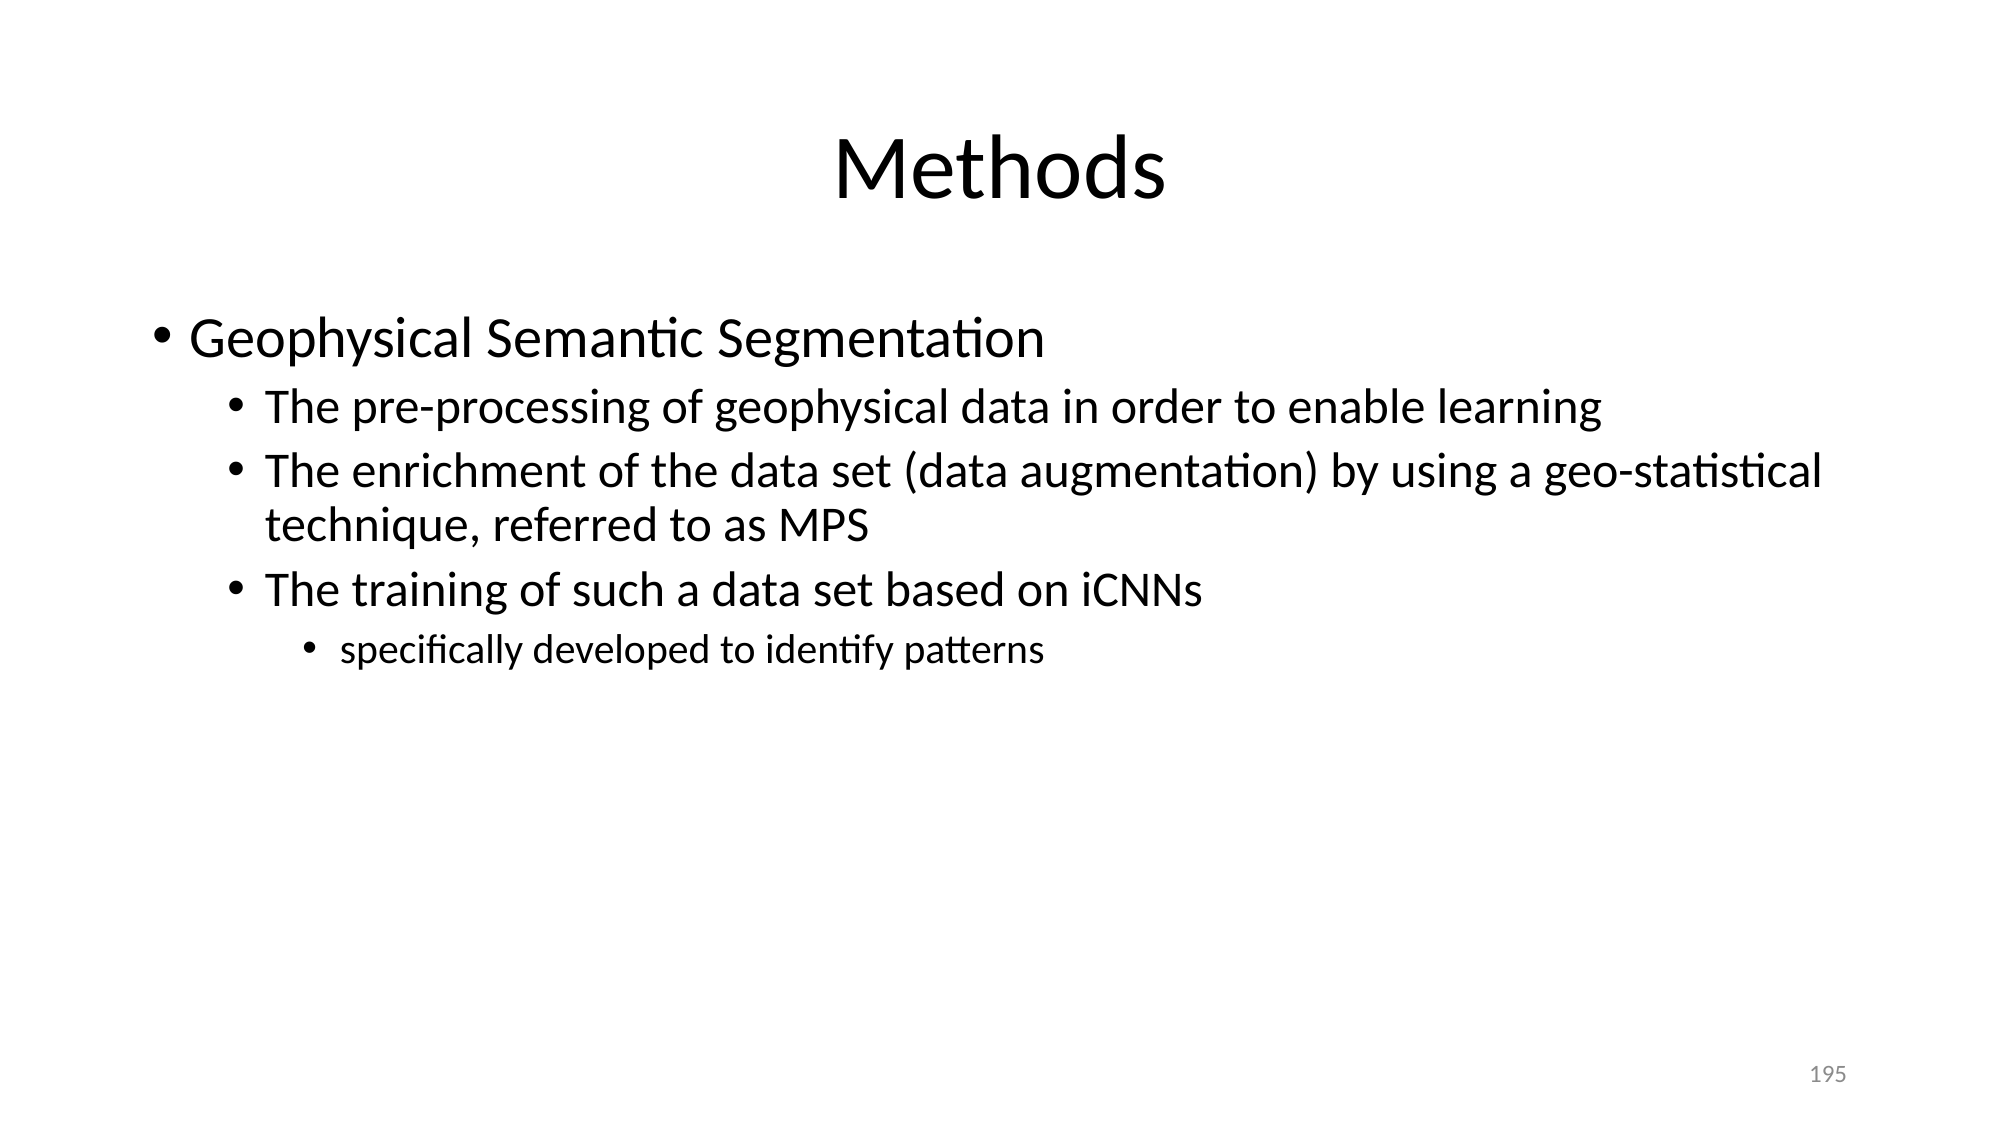

# Methods
Geophysical Semantic Segmentation
The pre-processing of geophysical data in order to enable learning
The enrichment of the data set (data augmentation) by using a geo-statistical technique, referred to as MPS
The training of such a data set based on iCNNs
specifically developed to identify patterns
195